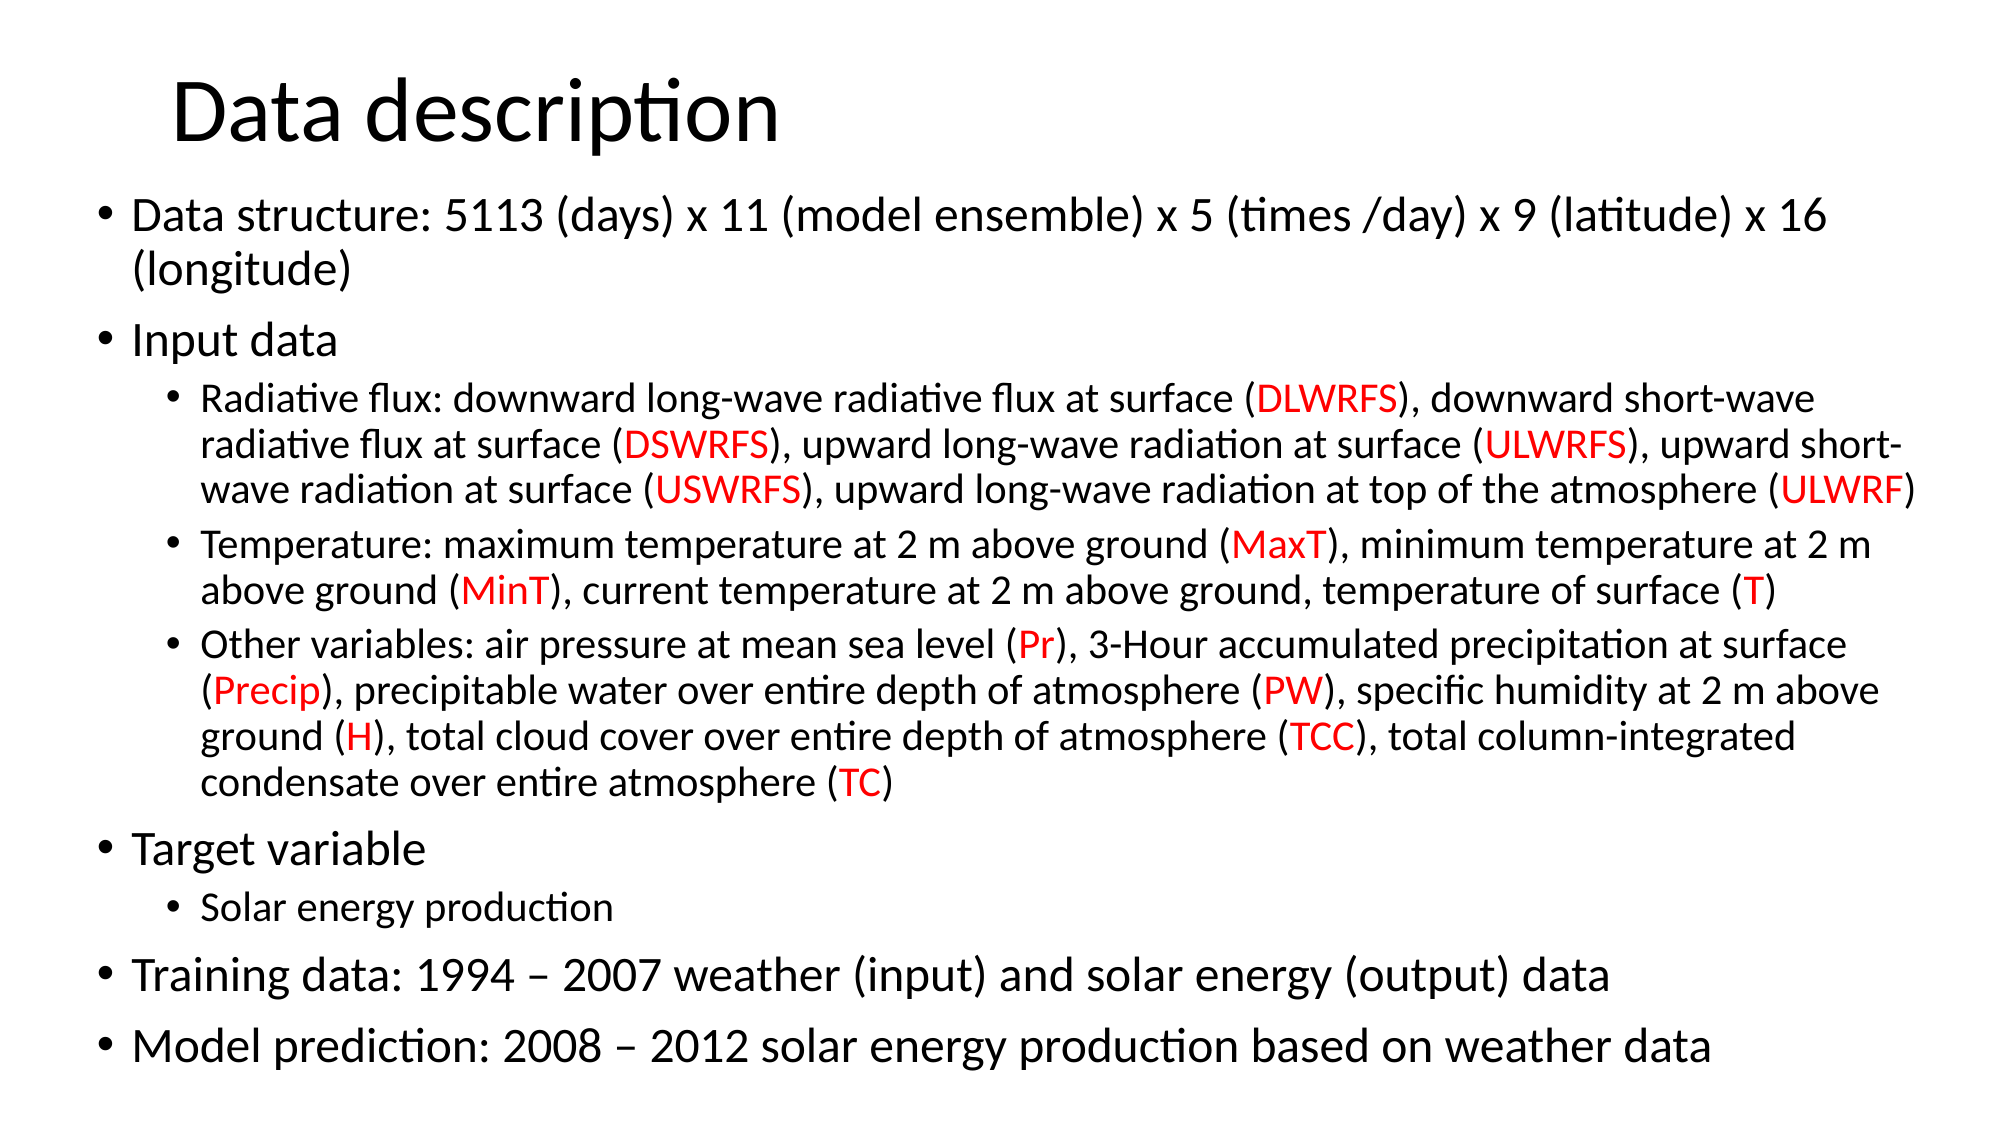

# Data description
Data structure: 5113 (days) x 11 (model ensemble) x 5 (times /day) x 9 (latitude) x 16 (longitude)
Input data
Radiative flux: downward long-wave radiative flux at surface (DLWRFS), downward short-wave radiative flux at surface (DSWRFS), upward long-wave radiation at surface (ULWRFS), upward short-wave radiation at surface (USWRFS), upward long-wave radiation at top of the atmosphere (ULWRF)
Temperature: maximum temperature at 2 m above ground (MaxT), minimum temperature at 2 m above ground (MinT), current temperature at 2 m above ground, temperature of surface (T)
Other variables: air pressure at mean sea level (Pr), 3-Hour accumulated precipitation at surface (Precip), precipitable water over entire depth of atmosphere (PW), specific humidity at 2 m above ground (H), total cloud cover over entire depth of atmosphere (TCC), total column-integrated condensate over entire atmosphere (TC)
Target variable
Solar energy production
Training data: 1994 – 2007 weather (input) and solar energy (output) data
Model prediction: 2008 – 2012 solar energy production based on weather data